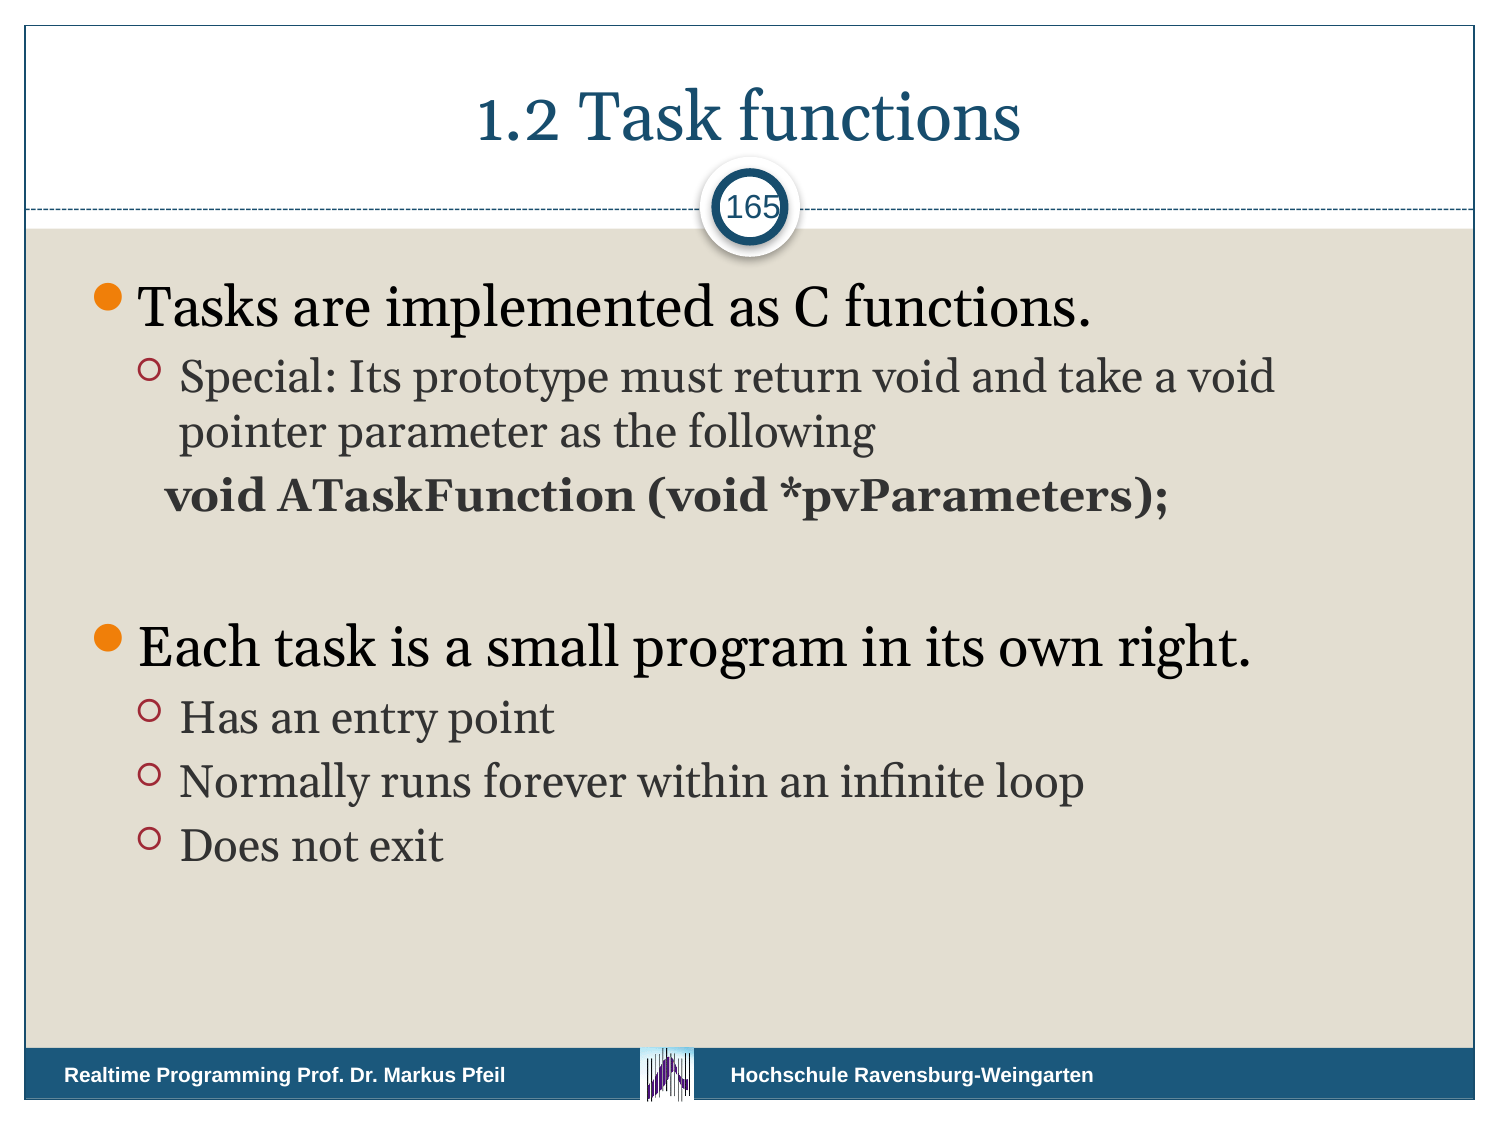

# 1.2 Task functions
165
Tasks are implemented as C functions.
Special: Its prototype must return void and take a void pointer parameter as the following
void ATaskFunction (void *pvParameters);

Each task is a small program in its own right.
Has an entry point
Normally runs forever within an infinite loop
Does not exit
Realtime Programming Prof. Dr. Markus Pfeil